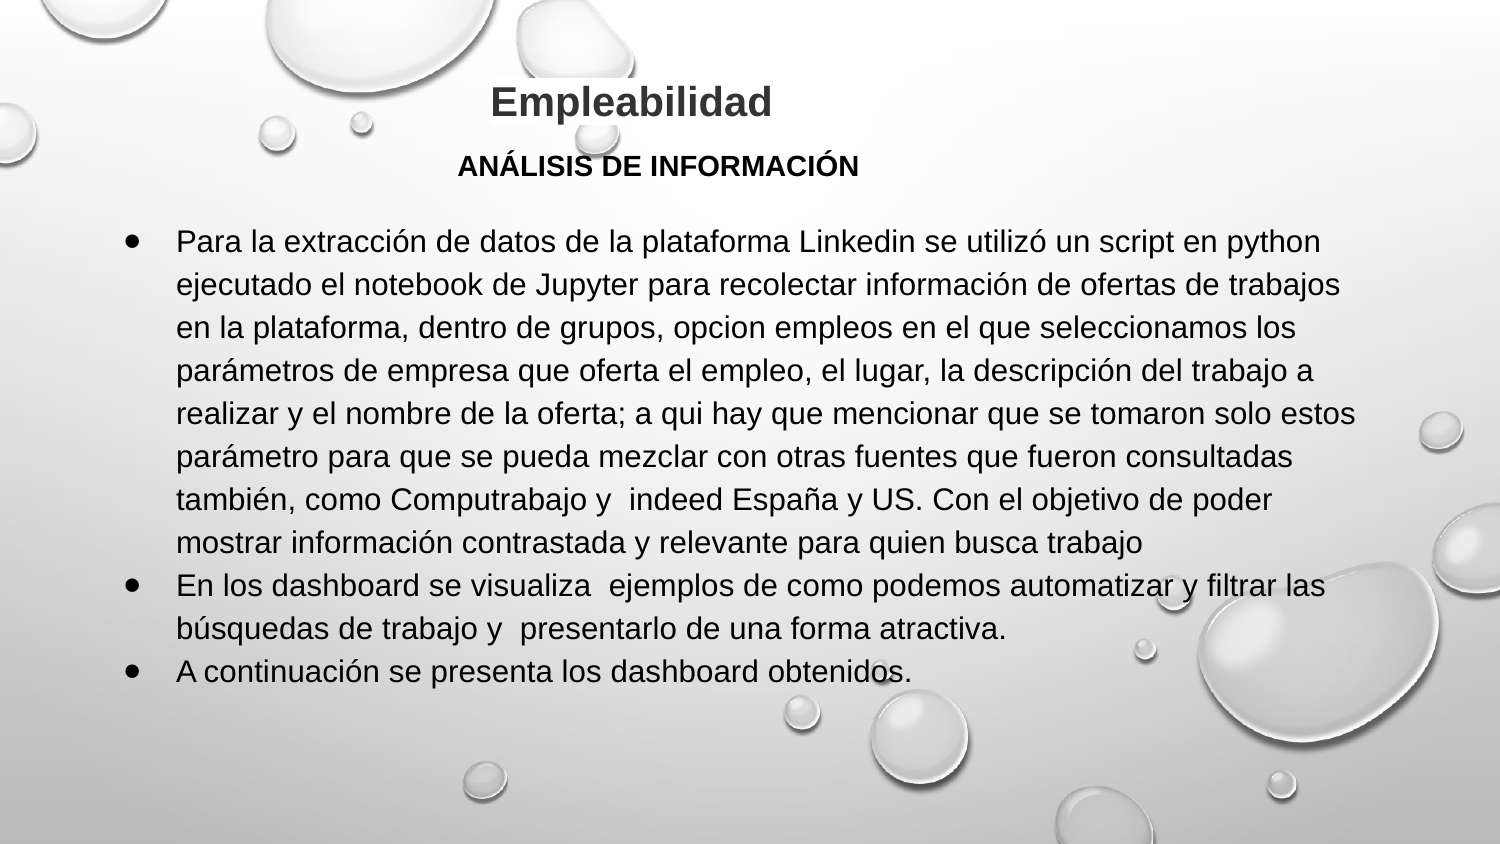

Empleabilidad
ANÁLISIS DE INFORMACIÓN
Para la extracción de datos de la plataforma Linkedin se utilizó un script en python ejecutado el notebook de Jupyter para recolectar información de ofertas de trabajos en la plataforma, dentro de grupos, opcion empleos en el que seleccionamos los parámetros de empresa que oferta el empleo, el lugar, la descripción del trabajo a realizar y el nombre de la oferta; a qui hay que mencionar que se tomaron solo estos parámetro para que se pueda mezclar con otras fuentes que fueron consultadas también, como Computrabajo y  indeed España y US. Con el objetivo de poder mostrar información contrastada y relevante para quien busca trabajo
En los dashboard se visualiza  ejemplos de como podemos automatizar y filtrar las búsquedas de trabajo y  presentarlo de una forma atractiva.
A continuación se presenta los dashboard obtenidos.